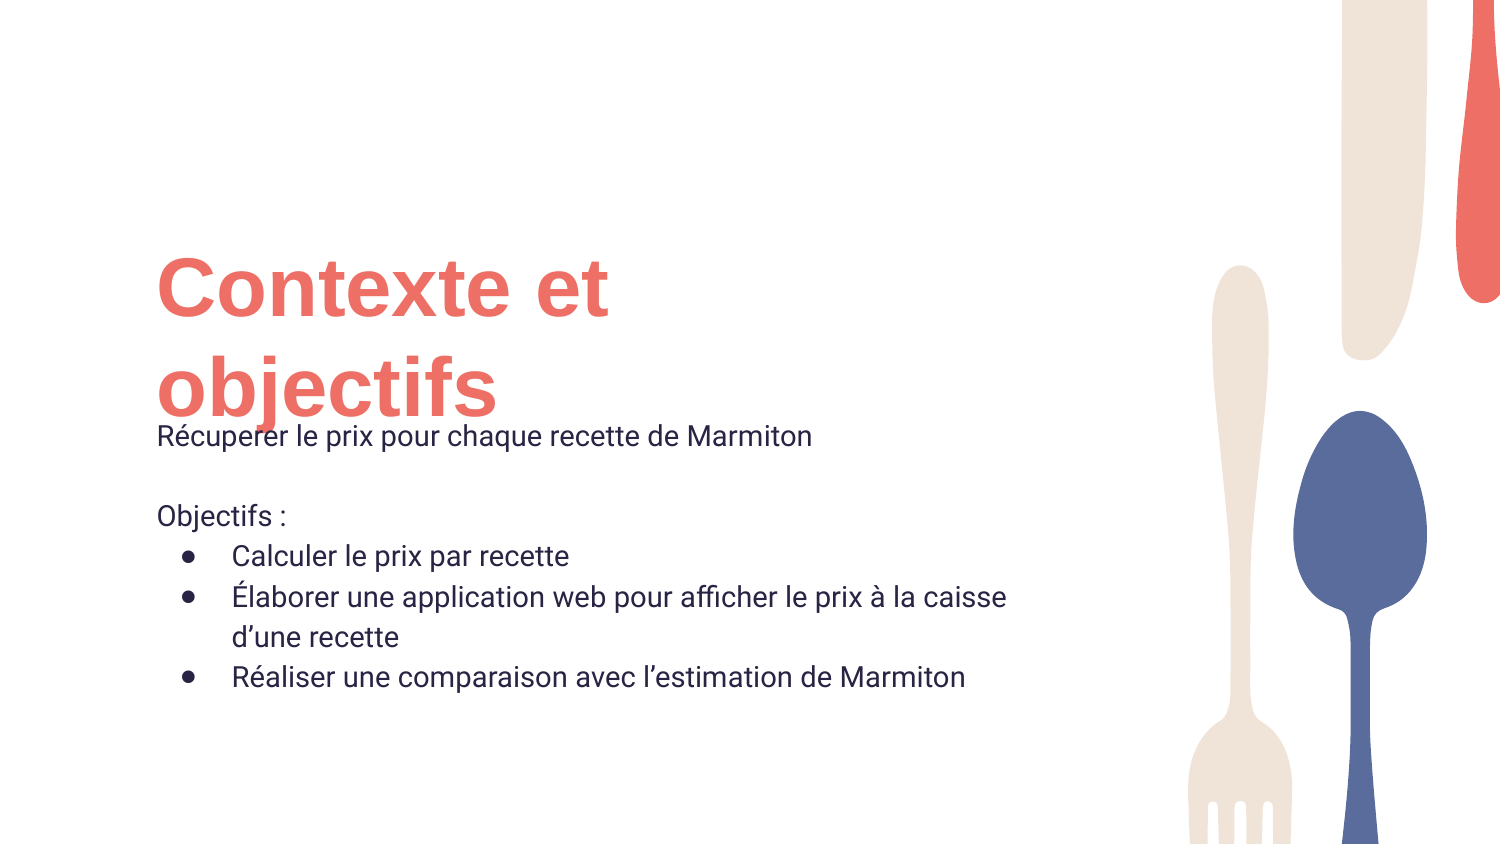

# Contexte et objectifs
Récuperer le prix pour chaque recette de Marmiton

Objectifs :
Calculer le prix par recette
Élaborer une application web pour afficher le prix à la caisse d’une recette
Réaliser une comparaison avec l’estimation de Marmiton